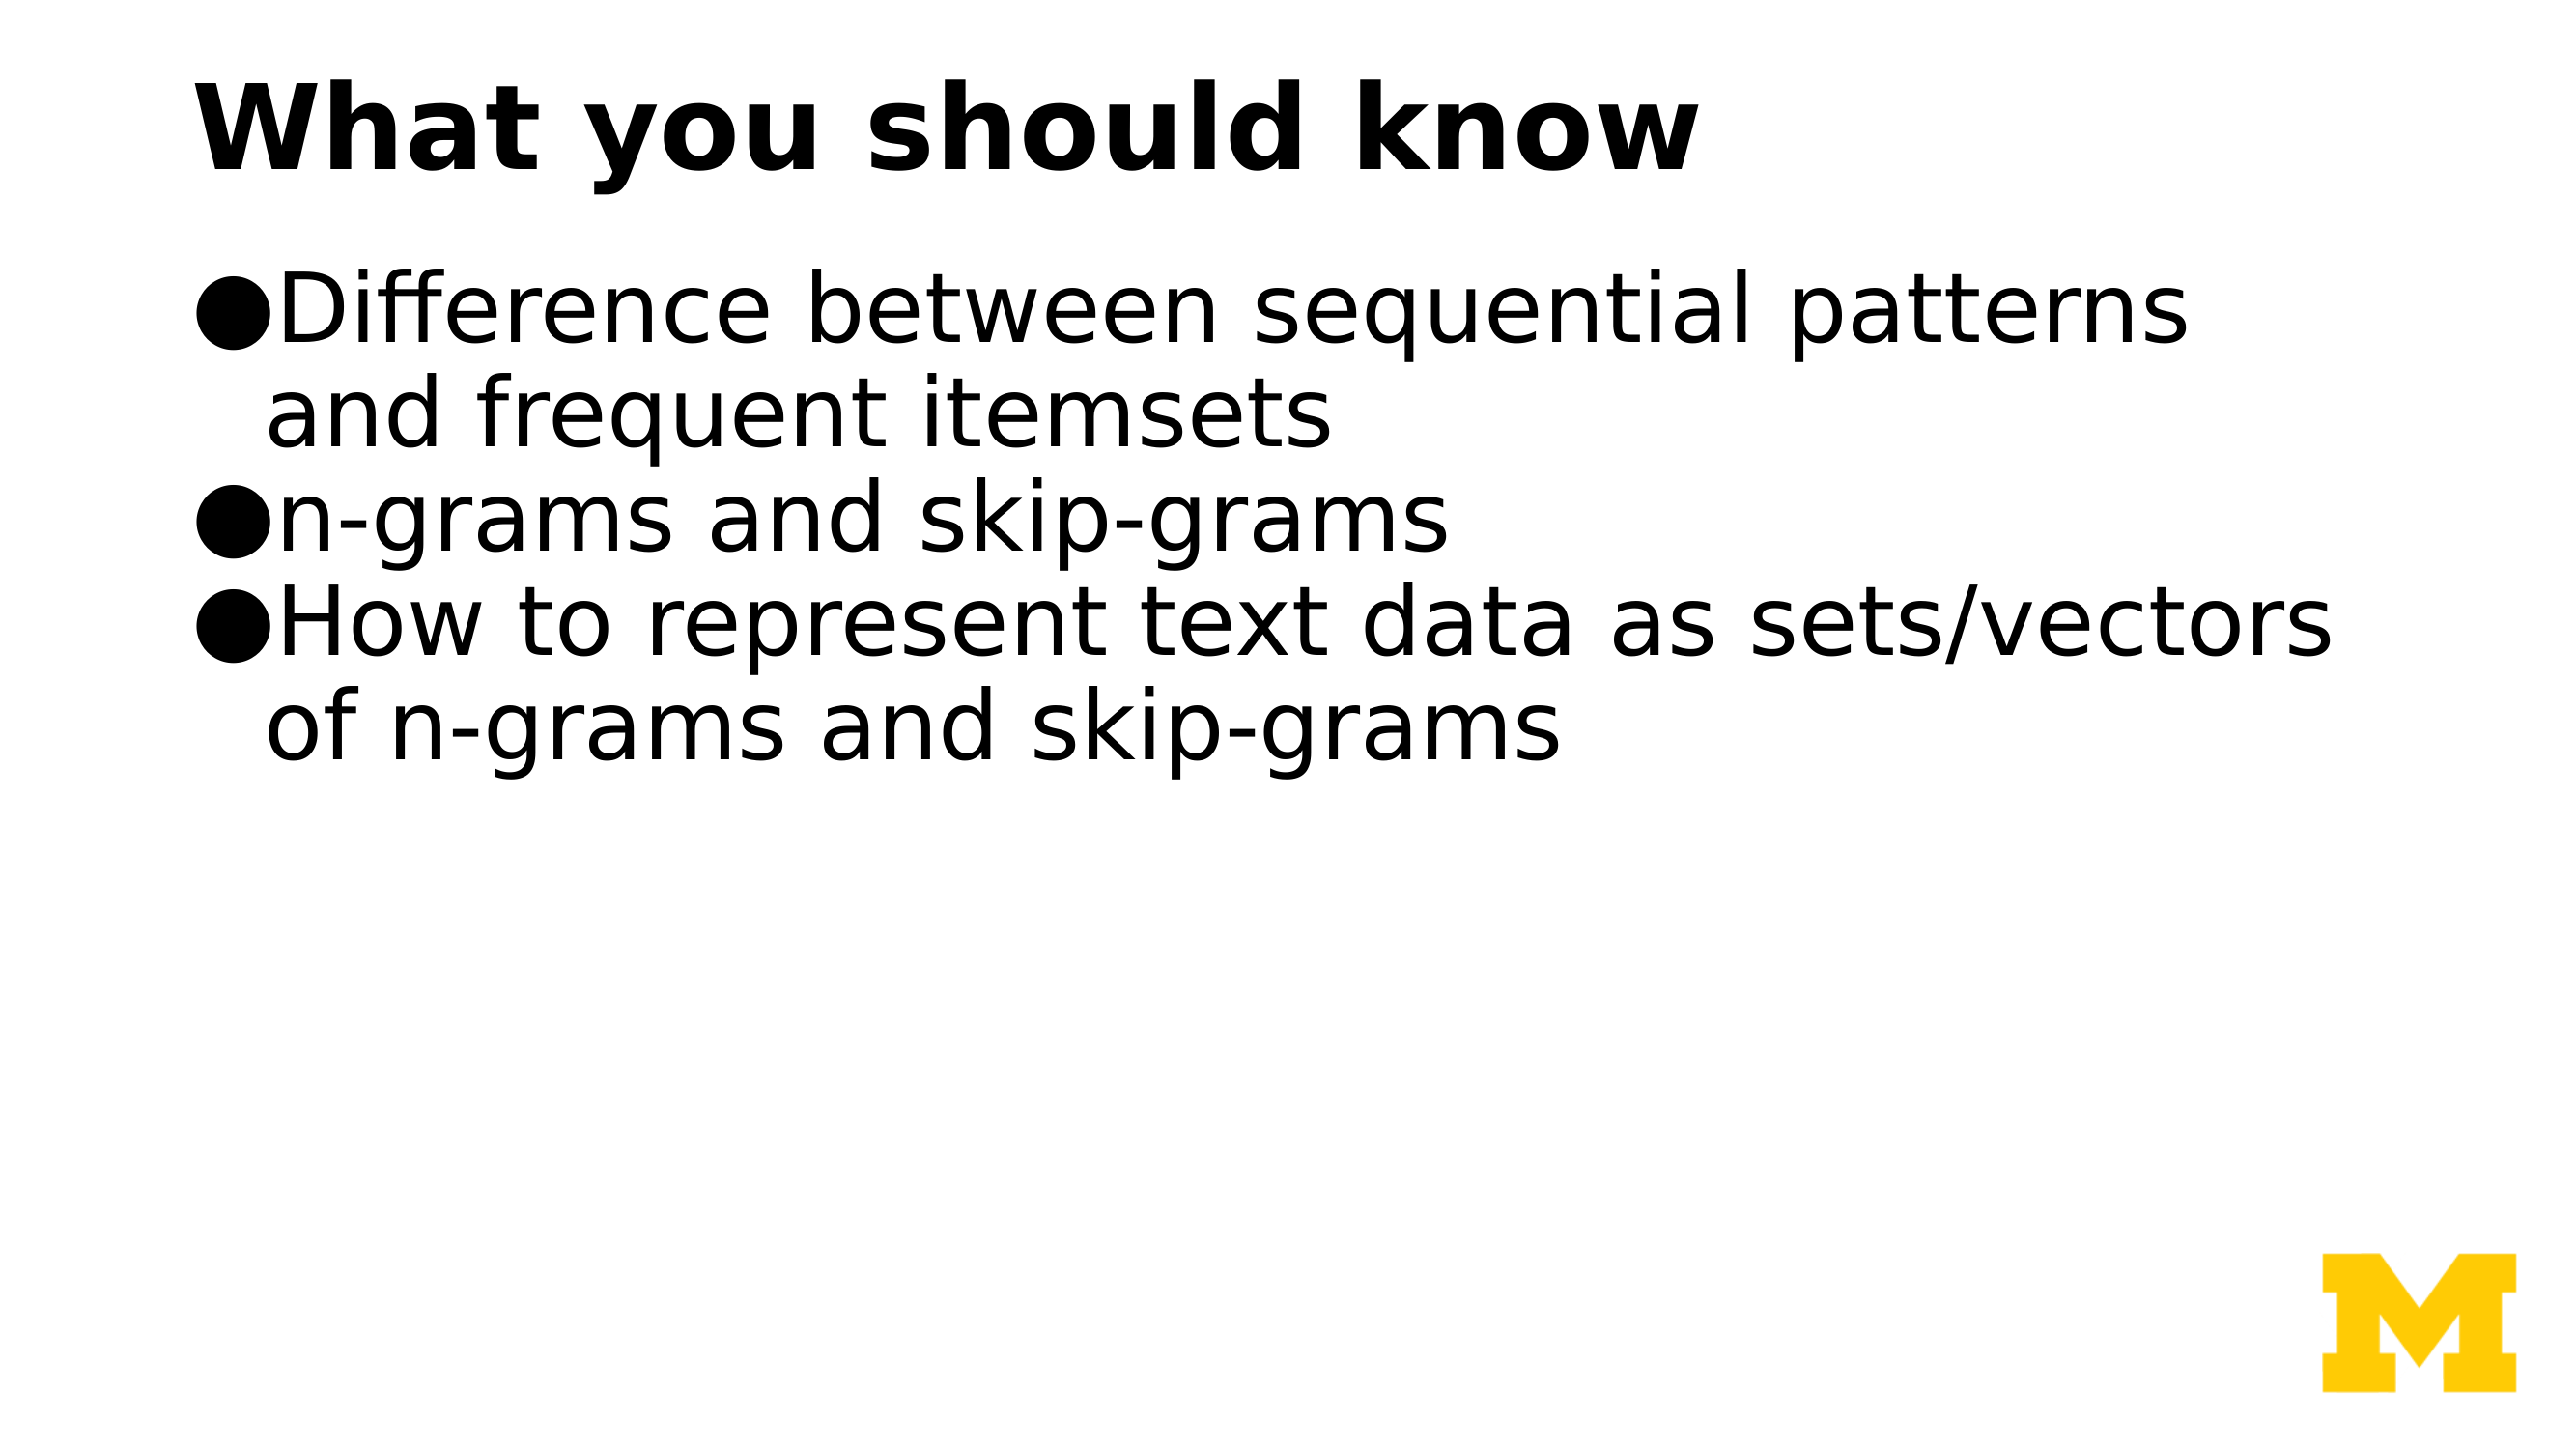

# What you should know
Difference between sequential patterns and frequent itemsets
n-grams and skip-grams
How to represent text data as sets/vectors of n-grams and skip-grams